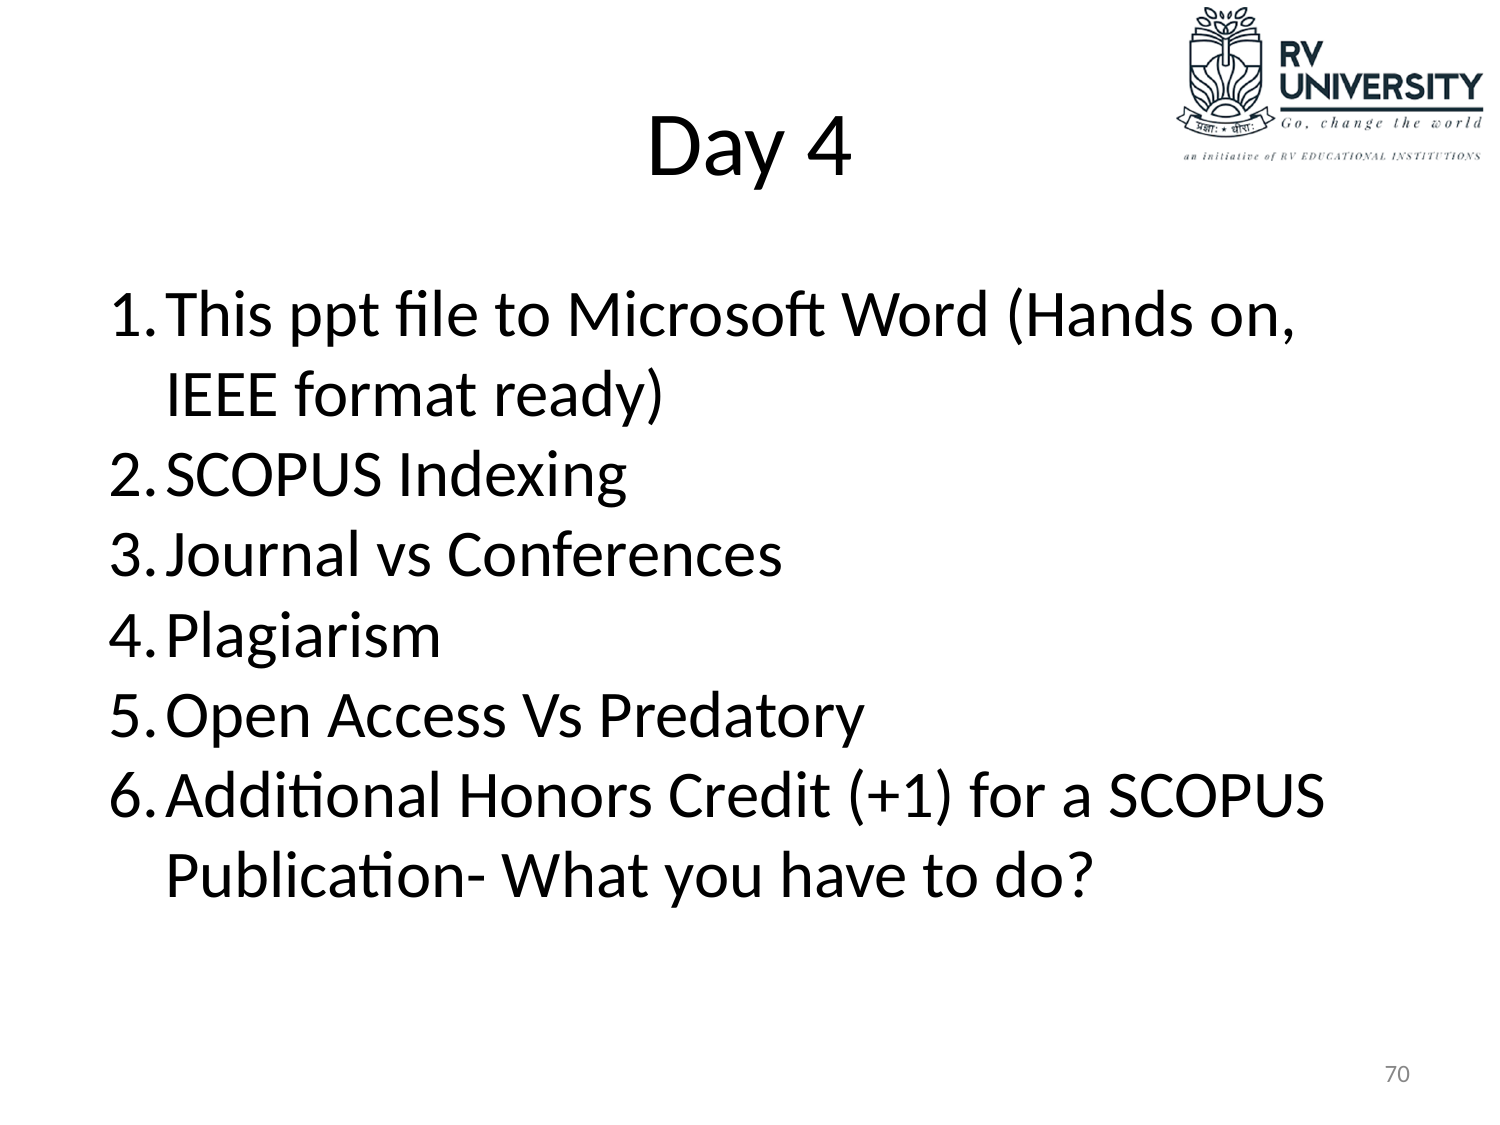

# Day 4
This ppt file to Microsoft Word (Hands on, IEEE format ready)
SCOPUS Indexing
Journal vs Conferences
Plagiarism
Open Access Vs Predatory
Additional Honors Credit (+1) for a SCOPUS Publication- What you have to do?
70